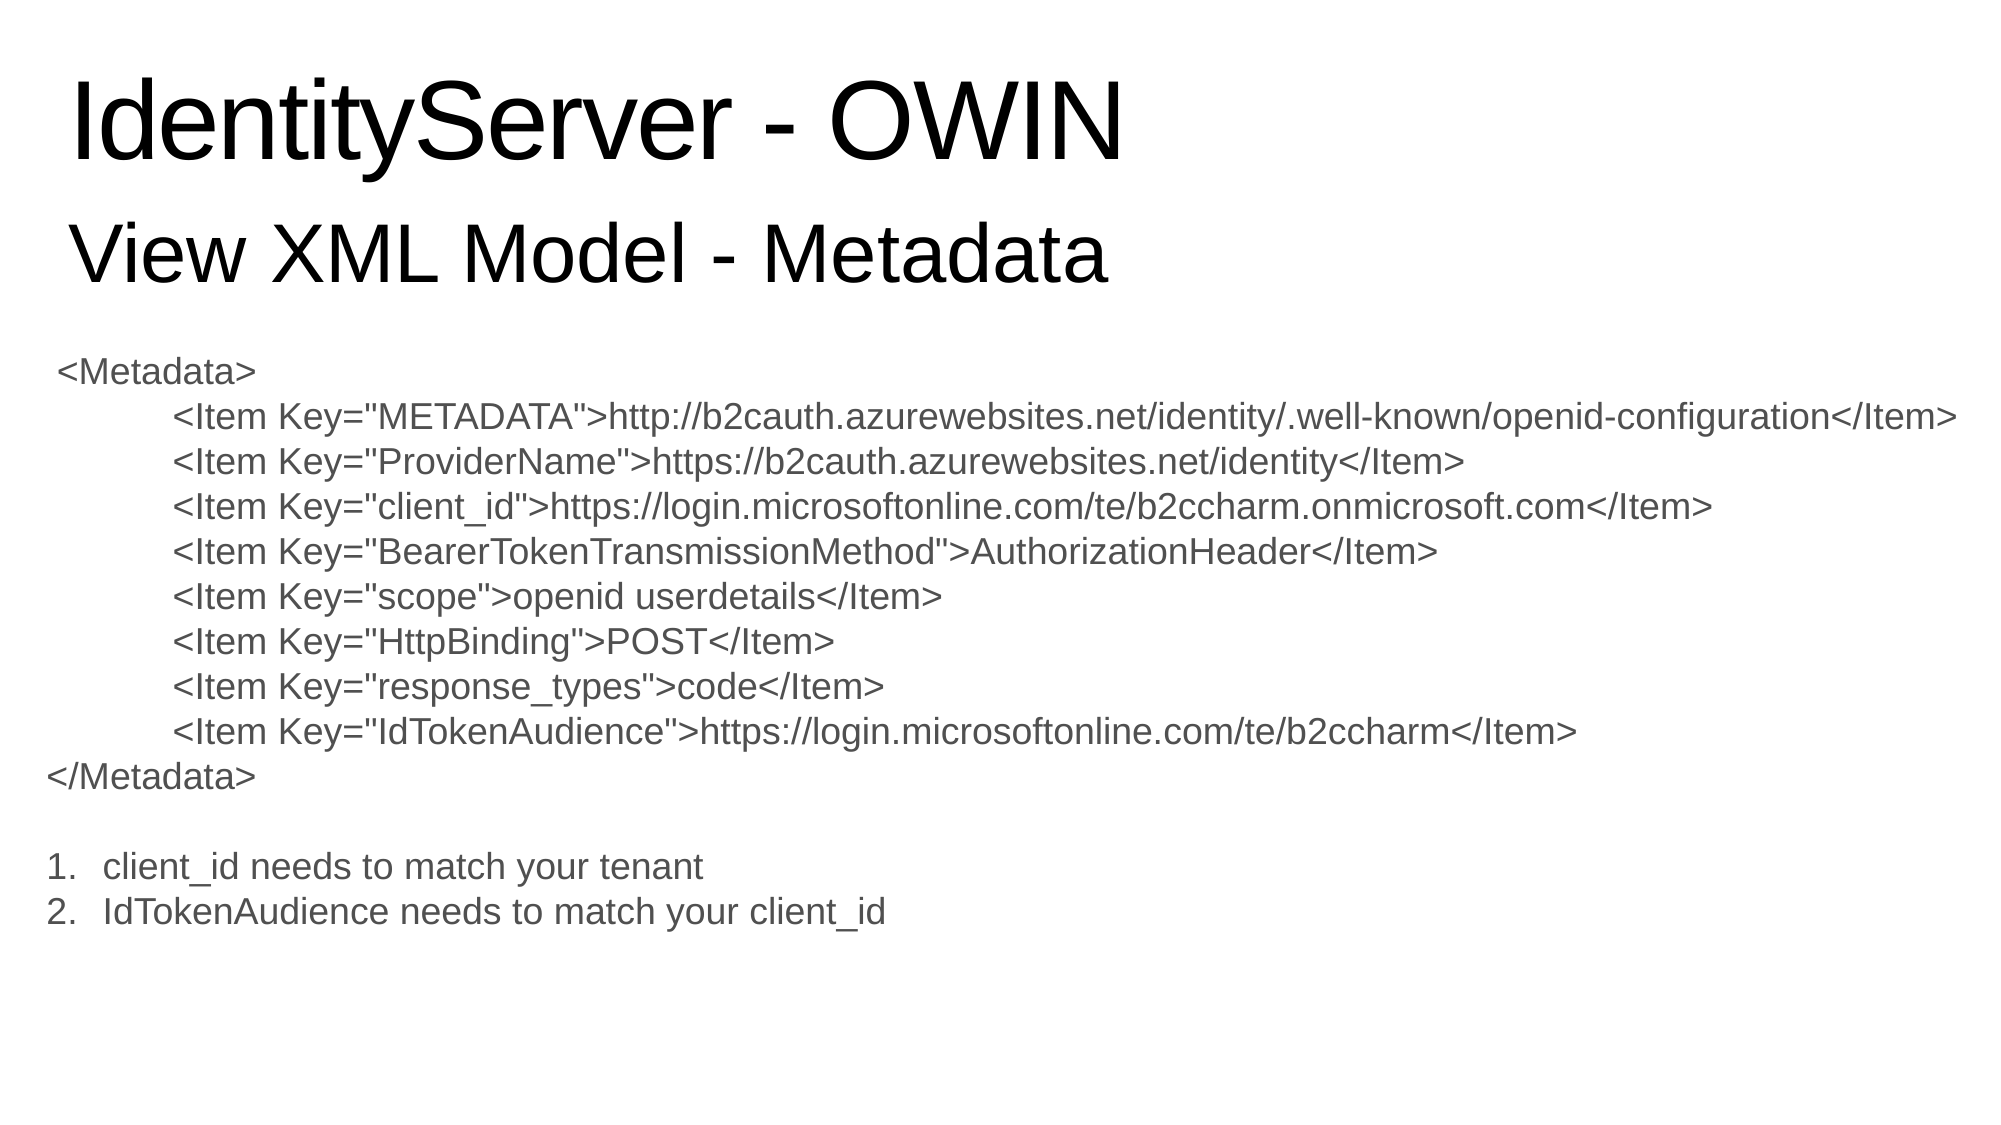

# IdentityServer - OWIN
View XML Model - Metadata

 <Metadata>
            <Item Key="METADATA">http://b2cauth.azurewebsites.net/identity/.well-known/openid-configuration</Item>
            <Item Key="ProviderName">https://b2cauth.azurewebsites.net/identity</Item>
            <Item Key="client_id">https://login.microsoftonline.com/te/b2ccharm.onmicrosoft.com</Item>
            <Item Key="BearerTokenTransmissionMethod">AuthorizationHeader</Item>
            <Item Key="scope">openid userdetails</Item>
            <Item Key="HttpBinding">POST</Item>
            <Item Key="response_types">code</Item>
            <Item Key="IdTokenAudience">https://login.microsoftonline.com/te/b2ccharm</Item>
</Metadata>

client_id needs to match your tenant
IdTokenAudience needs to match your client_id